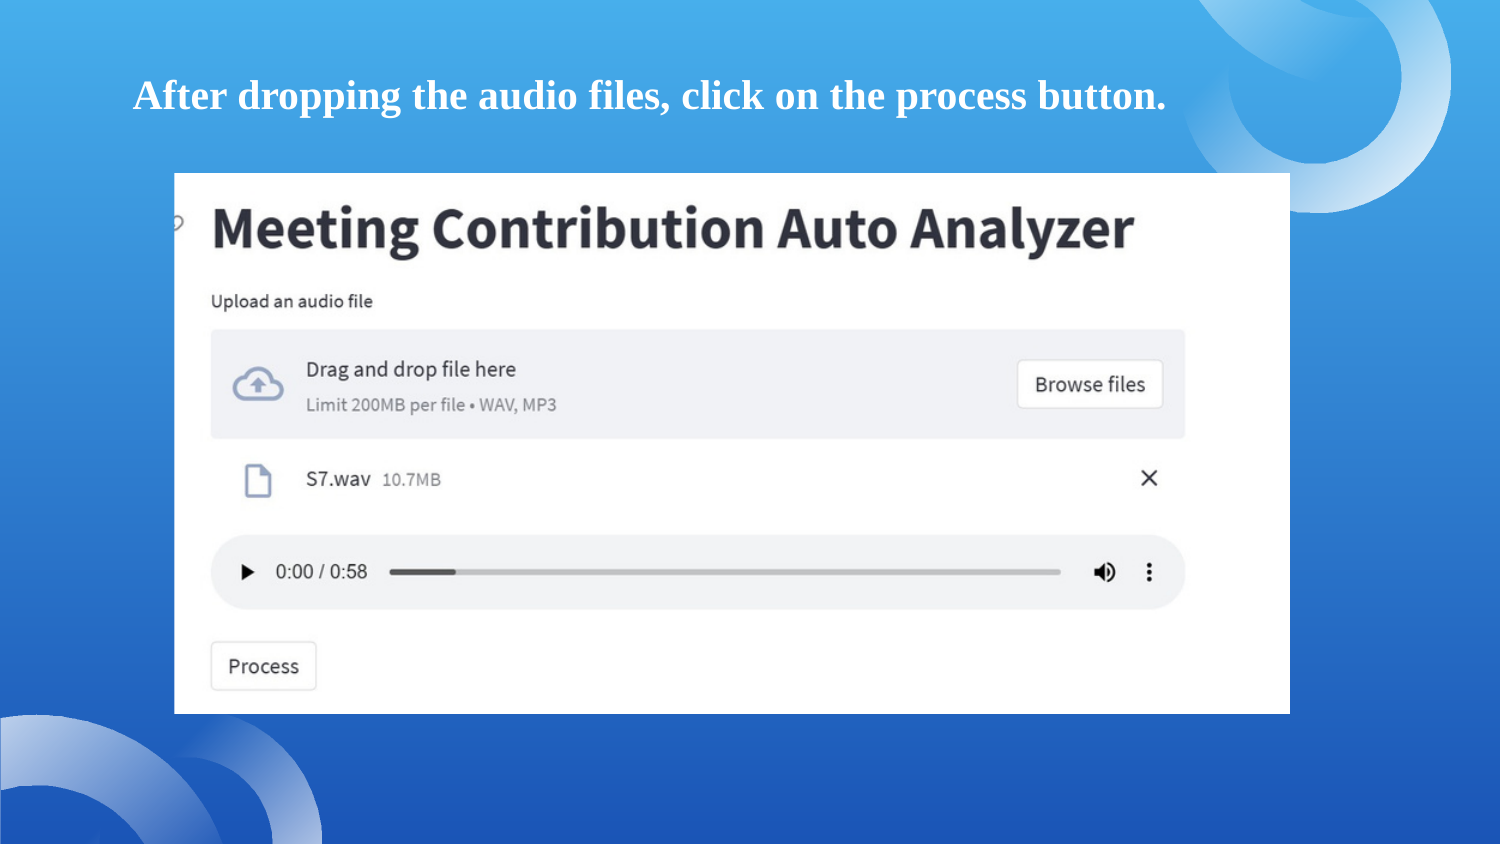

# After dropping the audio files, click on the process button.